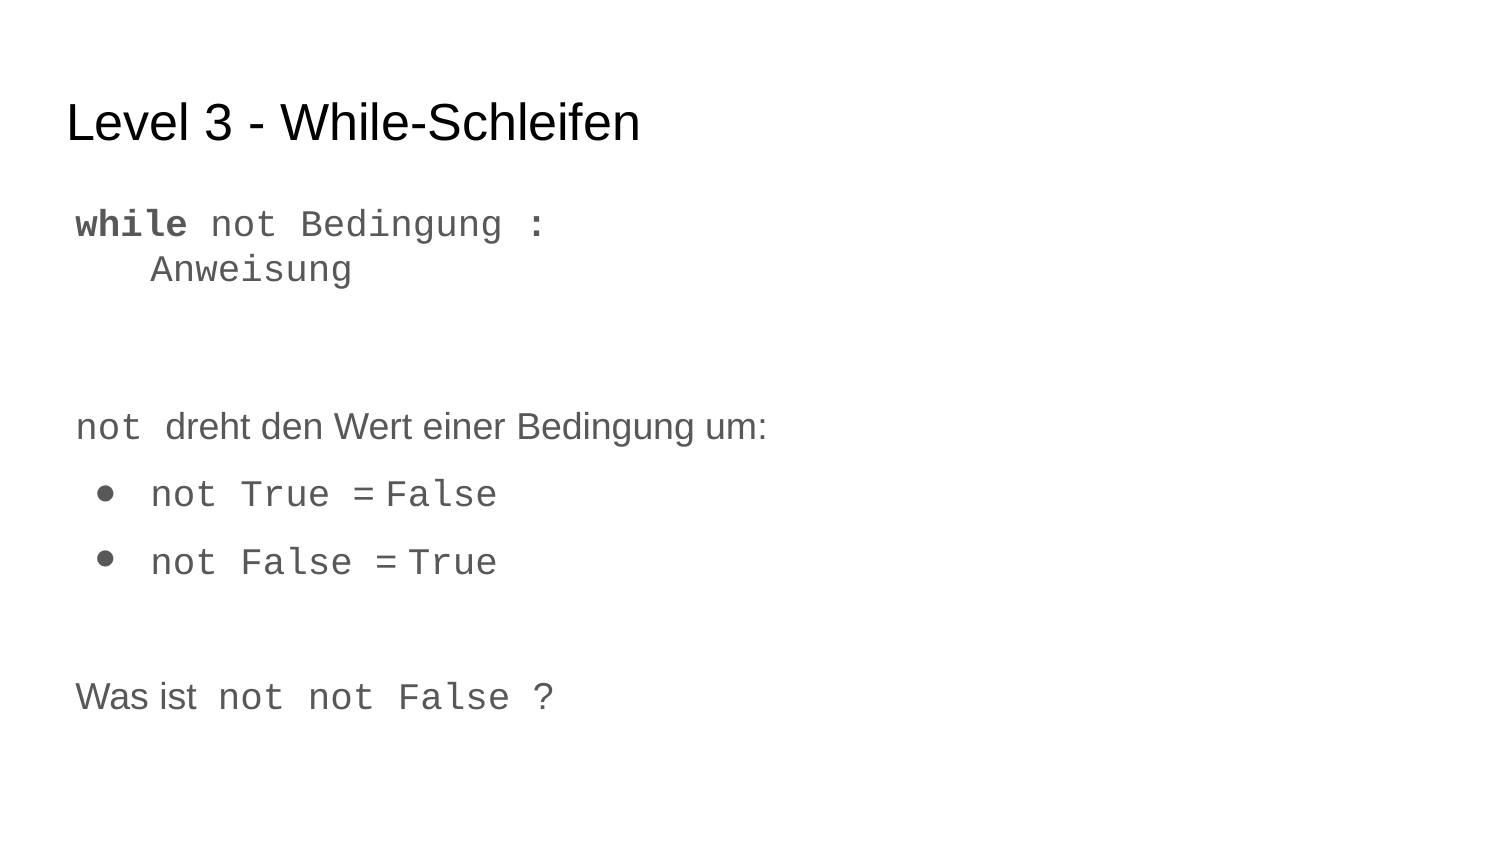

# Level 3 - While-Schleifen
while not Bedingung :
Anweisung

not dreht den Wert einer Bedingung um:
not True = False
not False = True

Was ist  not not False ?